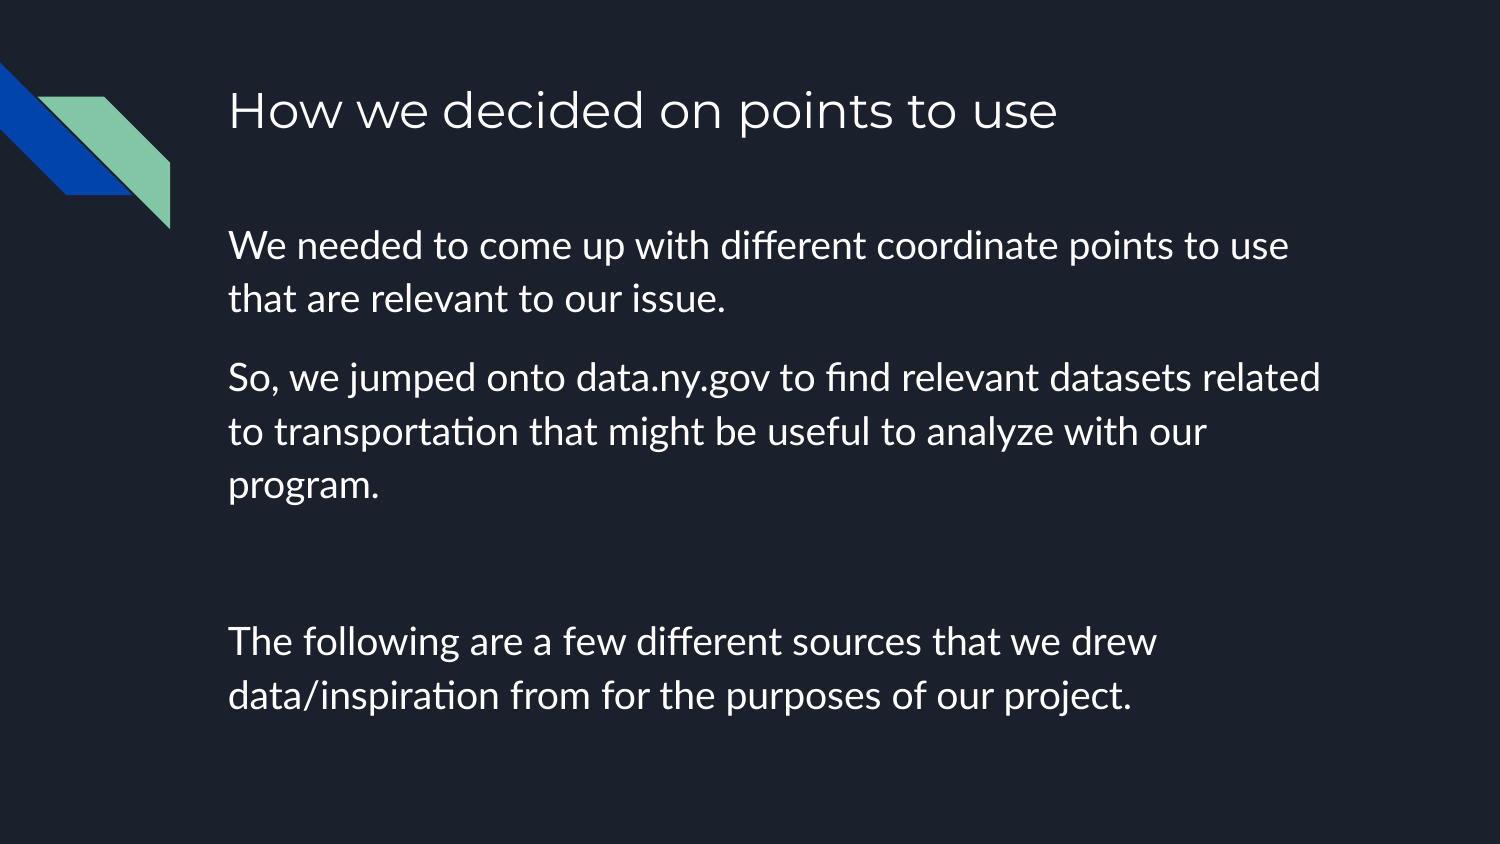

# How we decided on points to use
We needed to come up with different coordinate points to use that are relevant to our issue.
So, we jumped onto data.ny.gov to find relevant datasets related to transportation that might be useful to analyze with our program.

The following are a few different sources that we drew data/inspiration from for the purposes of our project.